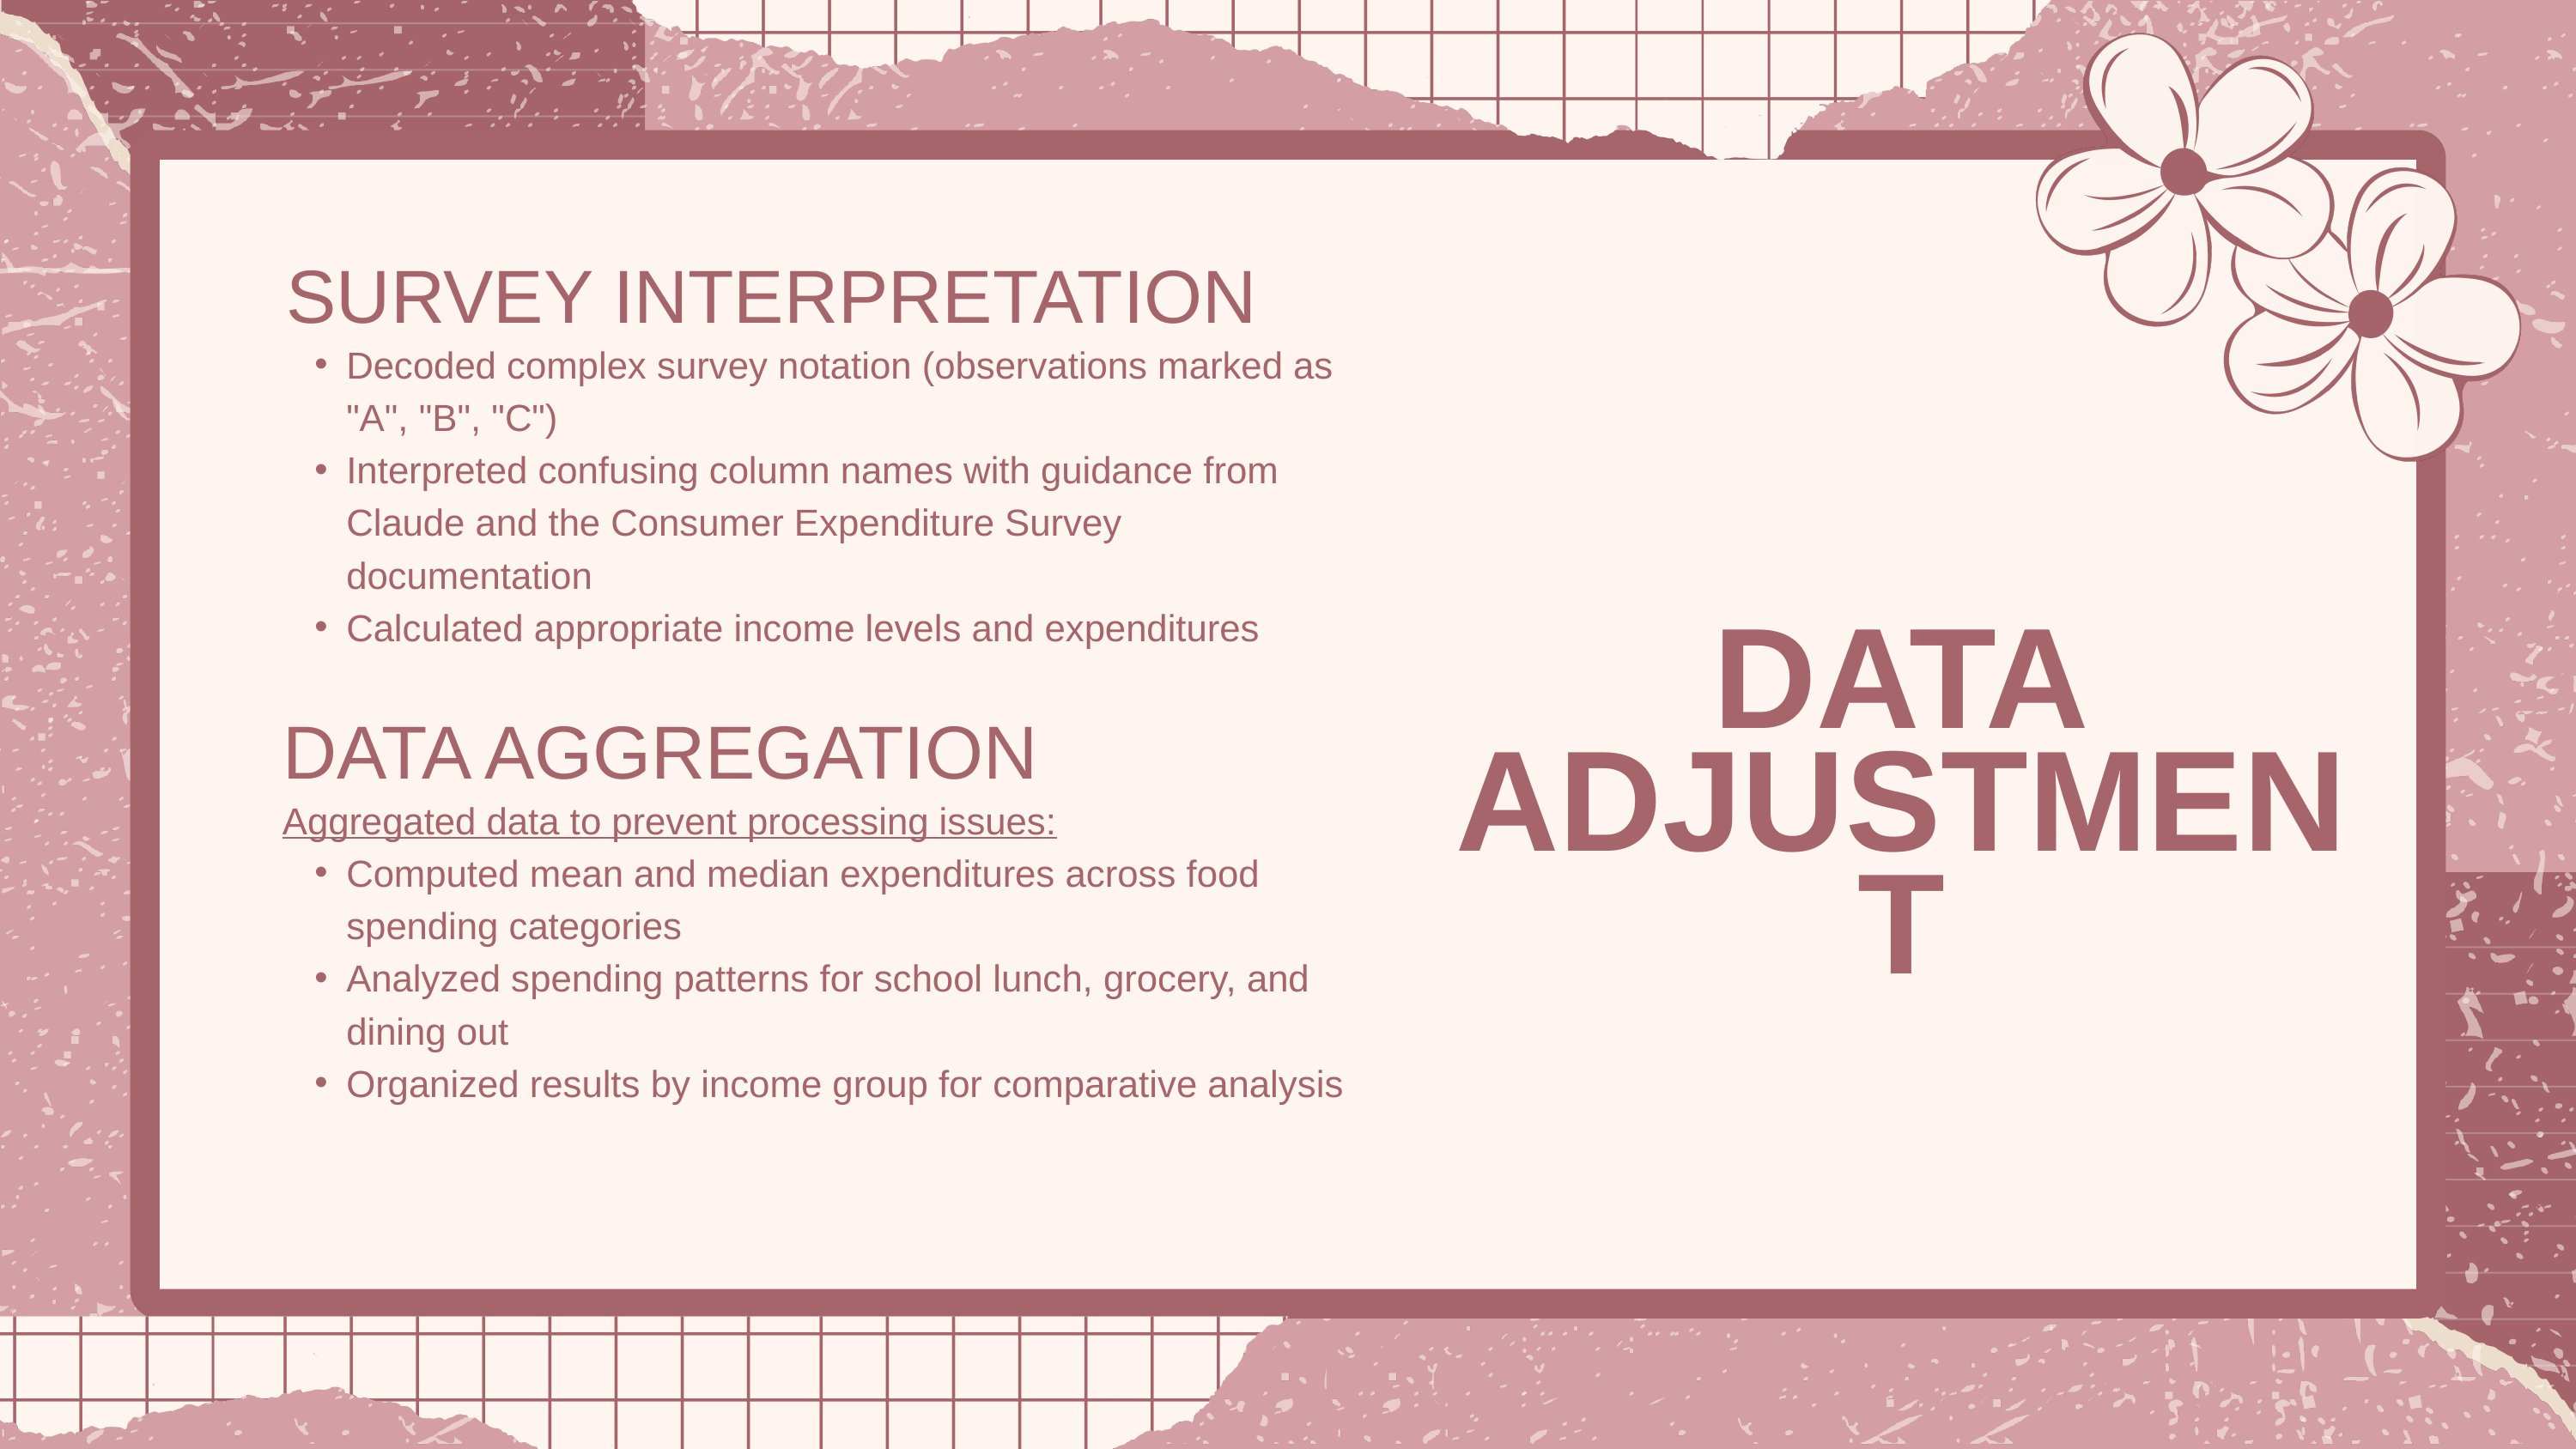

SURVEY INTERPRETATION
Decoded complex survey notation (observations marked as "A", "B", "C")
Interpreted confusing column names with guidance from Claude and the Consumer Expenditure Survey documentation
Calculated appropriate income levels and expenditures

DATA
ADJUSTMENT
DATA AGGREGATION
Aggregated data to prevent processing issues:
Computed mean and median expenditures across food spending categories
Analyzed spending patterns for school lunch, grocery, and dining out
Organized results by income group for comparative analysis